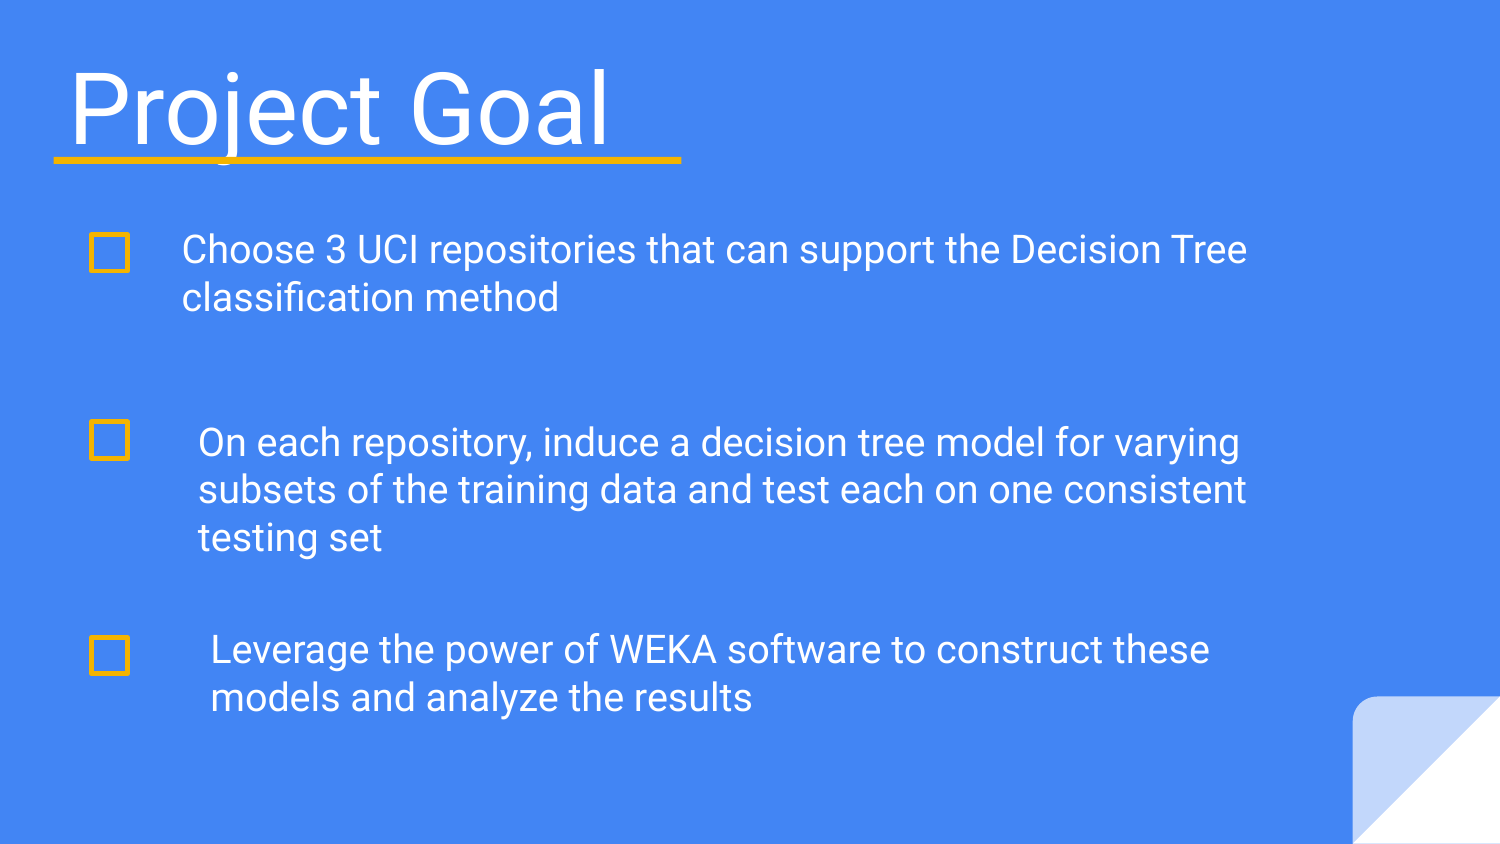

# Project Goal

Choose 3 UCI repositories that can support the Decision Tree classification method

On each repository, induce a decision tree model for varying subsets of the training data and test each on one consistent testing set

Leverage the power of WEKA software to construct these models and analyze the results